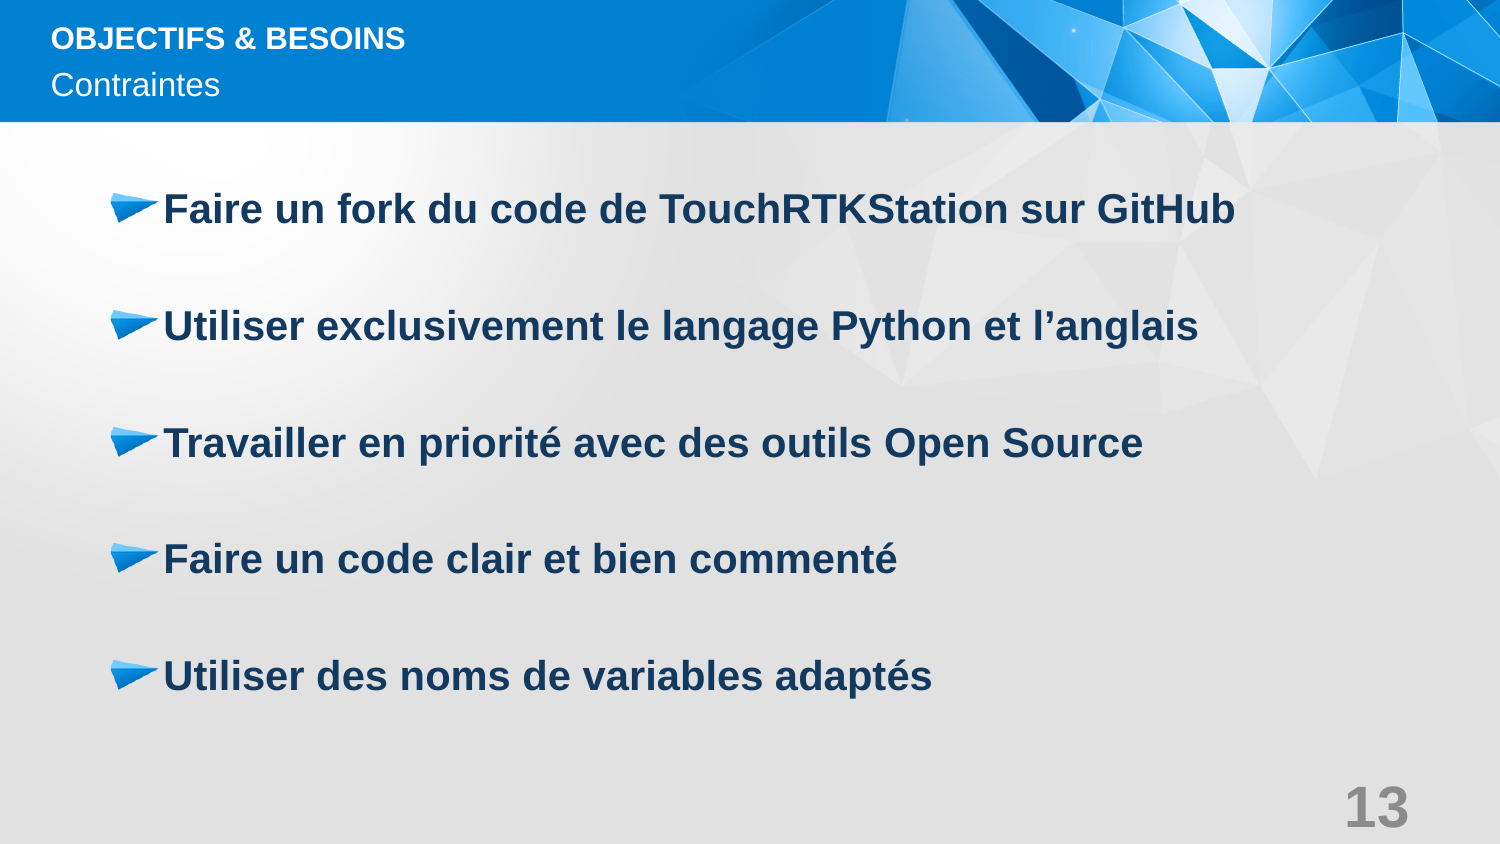

OBJECTIFS & BESOINS
# Contraintes
Faire un fork du code de TouchRTKStation sur GitHub

Utiliser exclusivement le langage Python et l’anglais

Travailler en priorité avec des outils Open Source

Faire un code clair et bien commenté

Utiliser des noms de variables adaptés
13